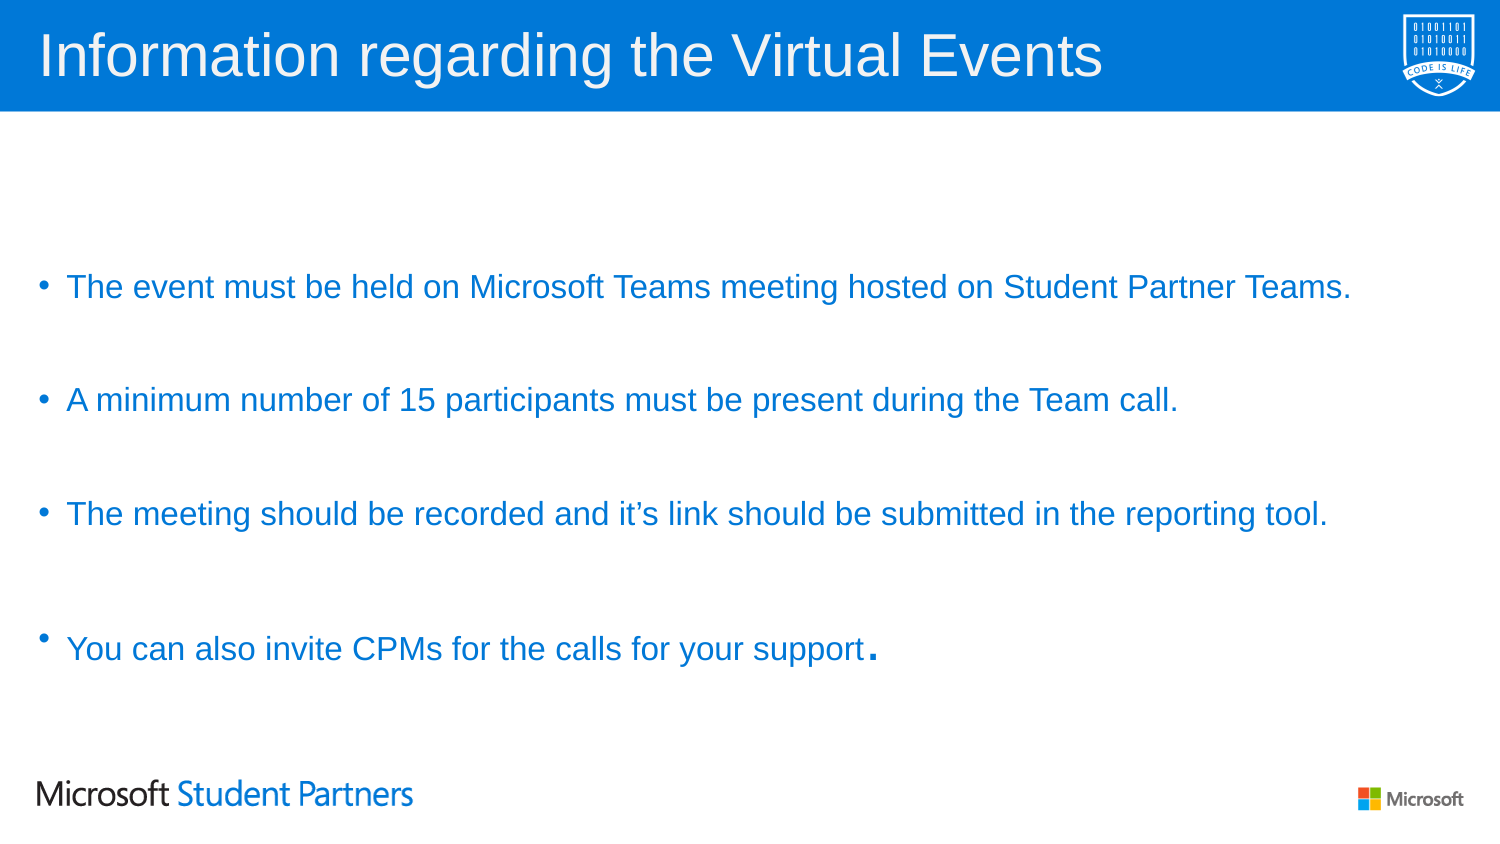

# Information regarding the Virtual Events

The event must be held on Microsoft Teams meeting hosted on Student Partner Teams.

A minimum number of 15 participants must be present during the Team call.

The meeting should be recorded and it’s link should be submitted in the reporting tool.

You can also invite CPMs for the calls for your support.